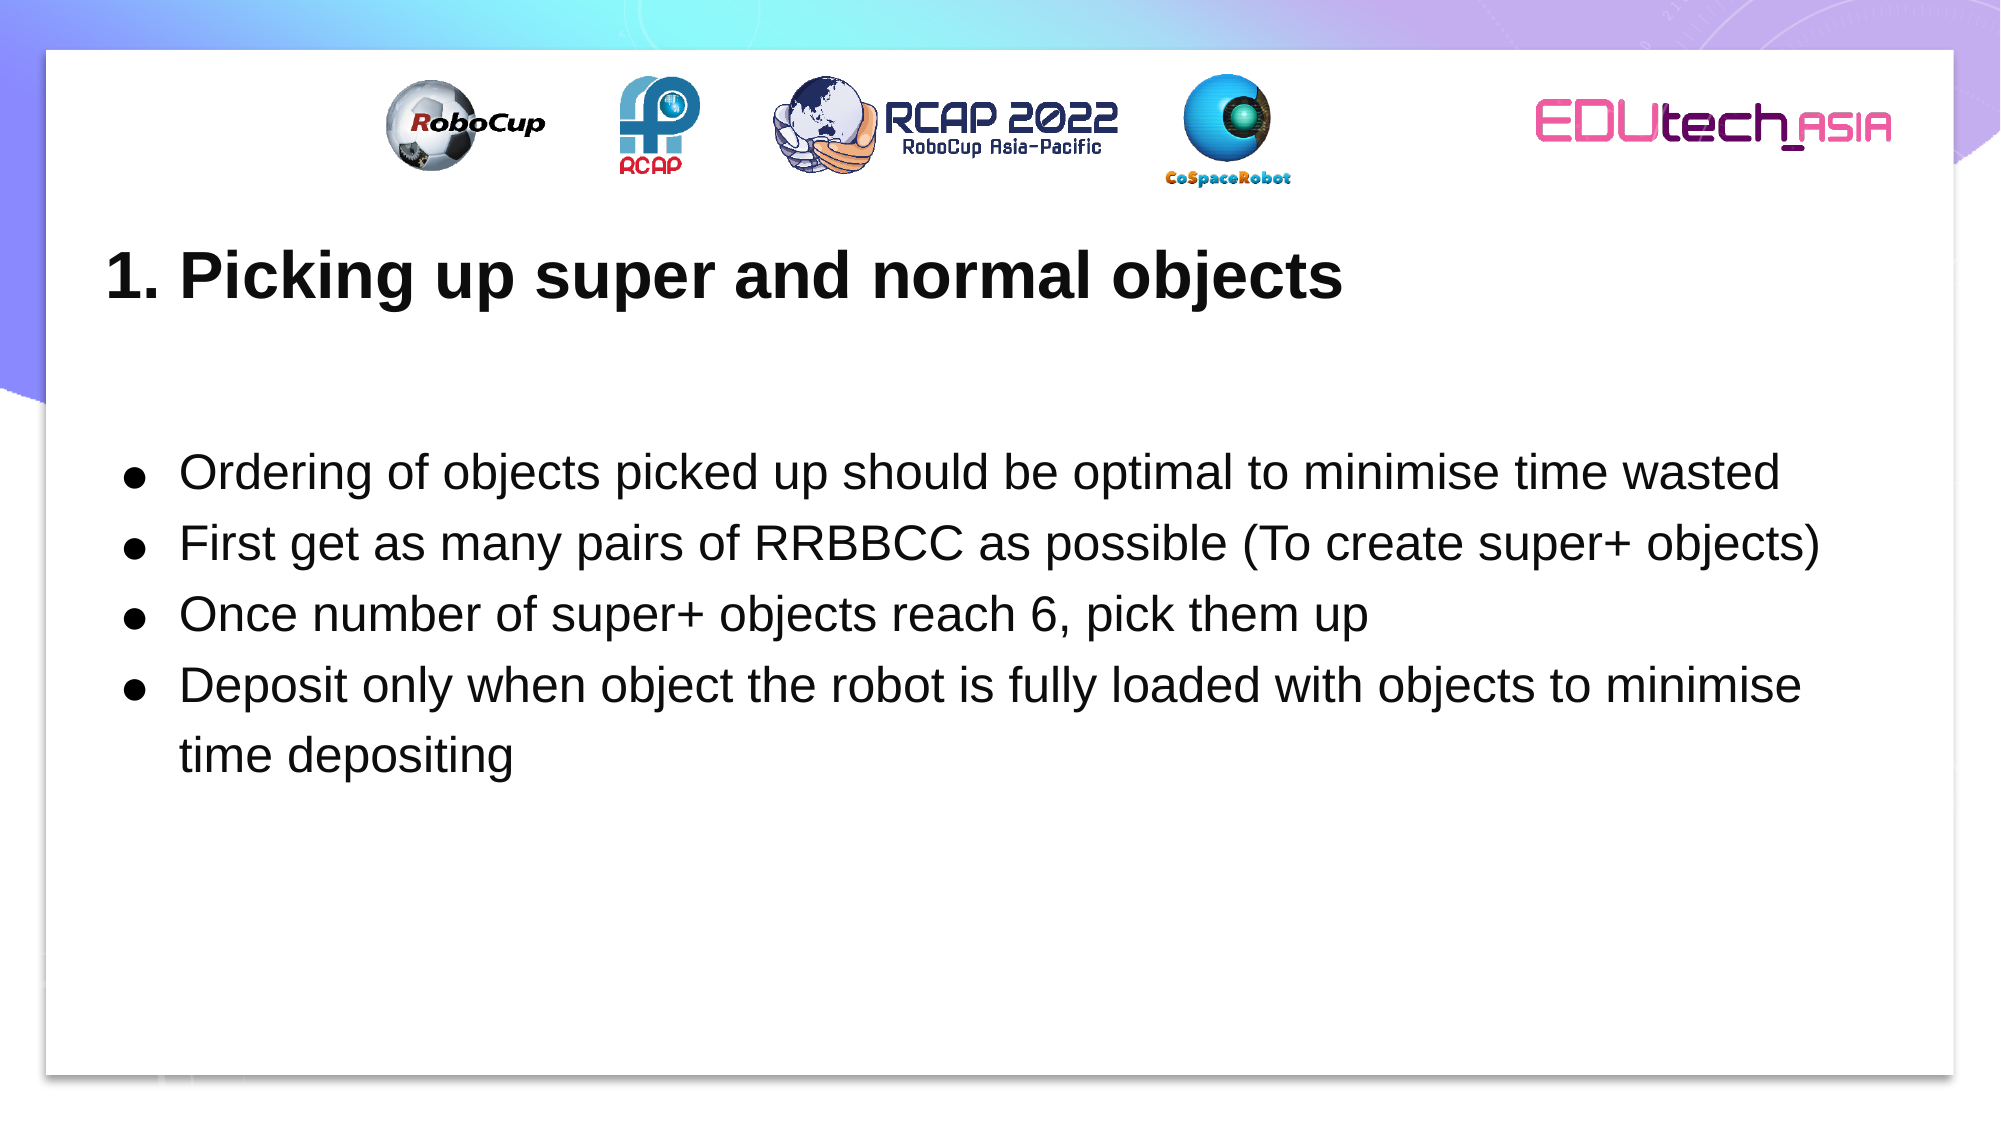

# 1. Picking up super and normal objects
Ordering of objects picked up should be optimal to minimise time wasted
First get as many pairs of RRBBCC as possible (To create super+ objects)
Once number of super+ objects reach 6, pick them up
Deposit only when object the robot is fully loaded with objects to minimise time depositing